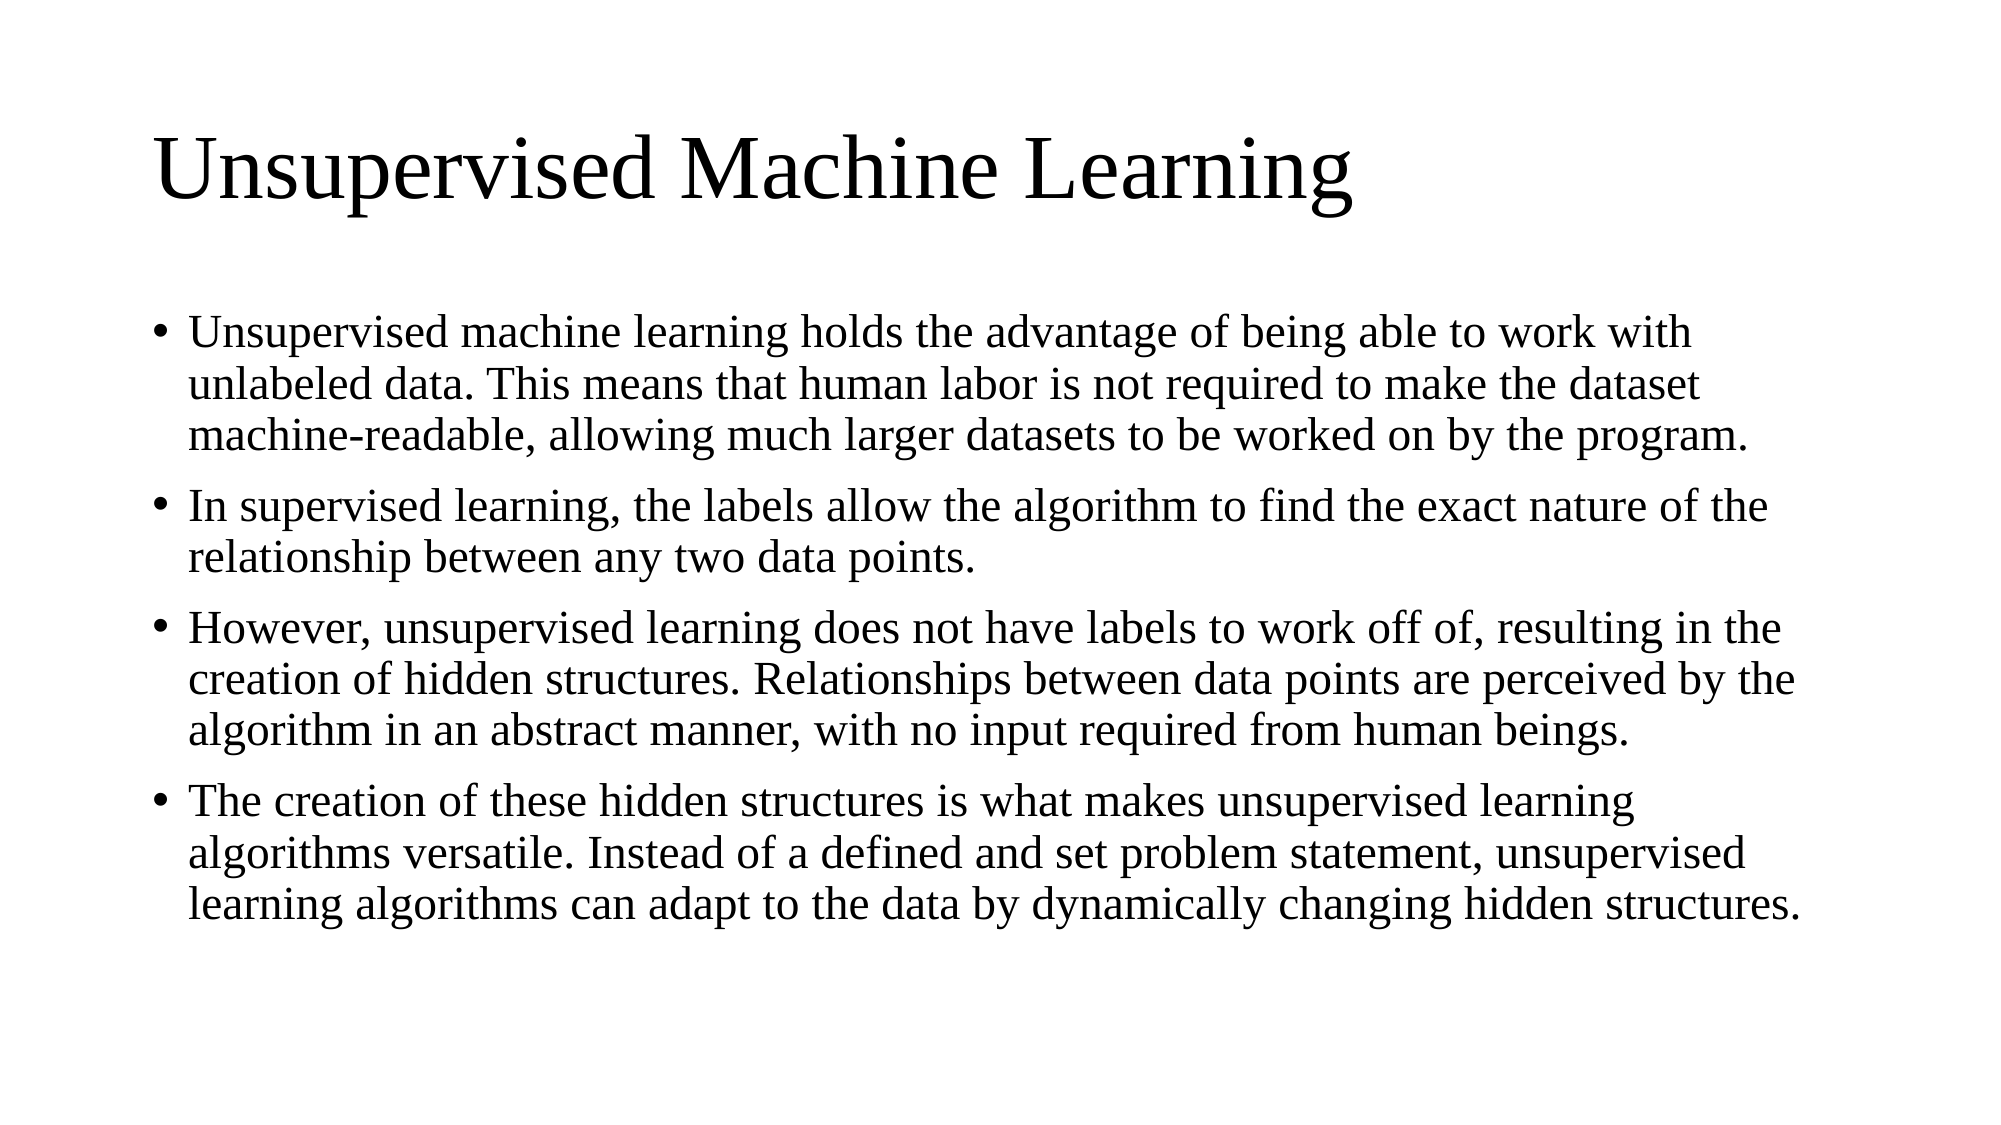

# Unsupervised Machine Learning
Unsupervised machine learning holds the advantage of being able to work with unlabeled data. This means that human labor is not required to make the dataset machine-readable, allowing much larger datasets to be worked on by the program.
In supervised learning, the labels allow the algorithm to find the exact nature of the relationship between any two data points.
However, unsupervised learning does not have labels to work off of, resulting in the creation of hidden structures. Relationships between data points are perceived by the algorithm in an abstract manner, with no input required from human beings.
The creation of these hidden structures is what makes unsupervised learning algorithms versatile. Instead of a defined and set problem statement, unsupervised learning algorithms can adapt to the data by dynamically changing hidden structures.